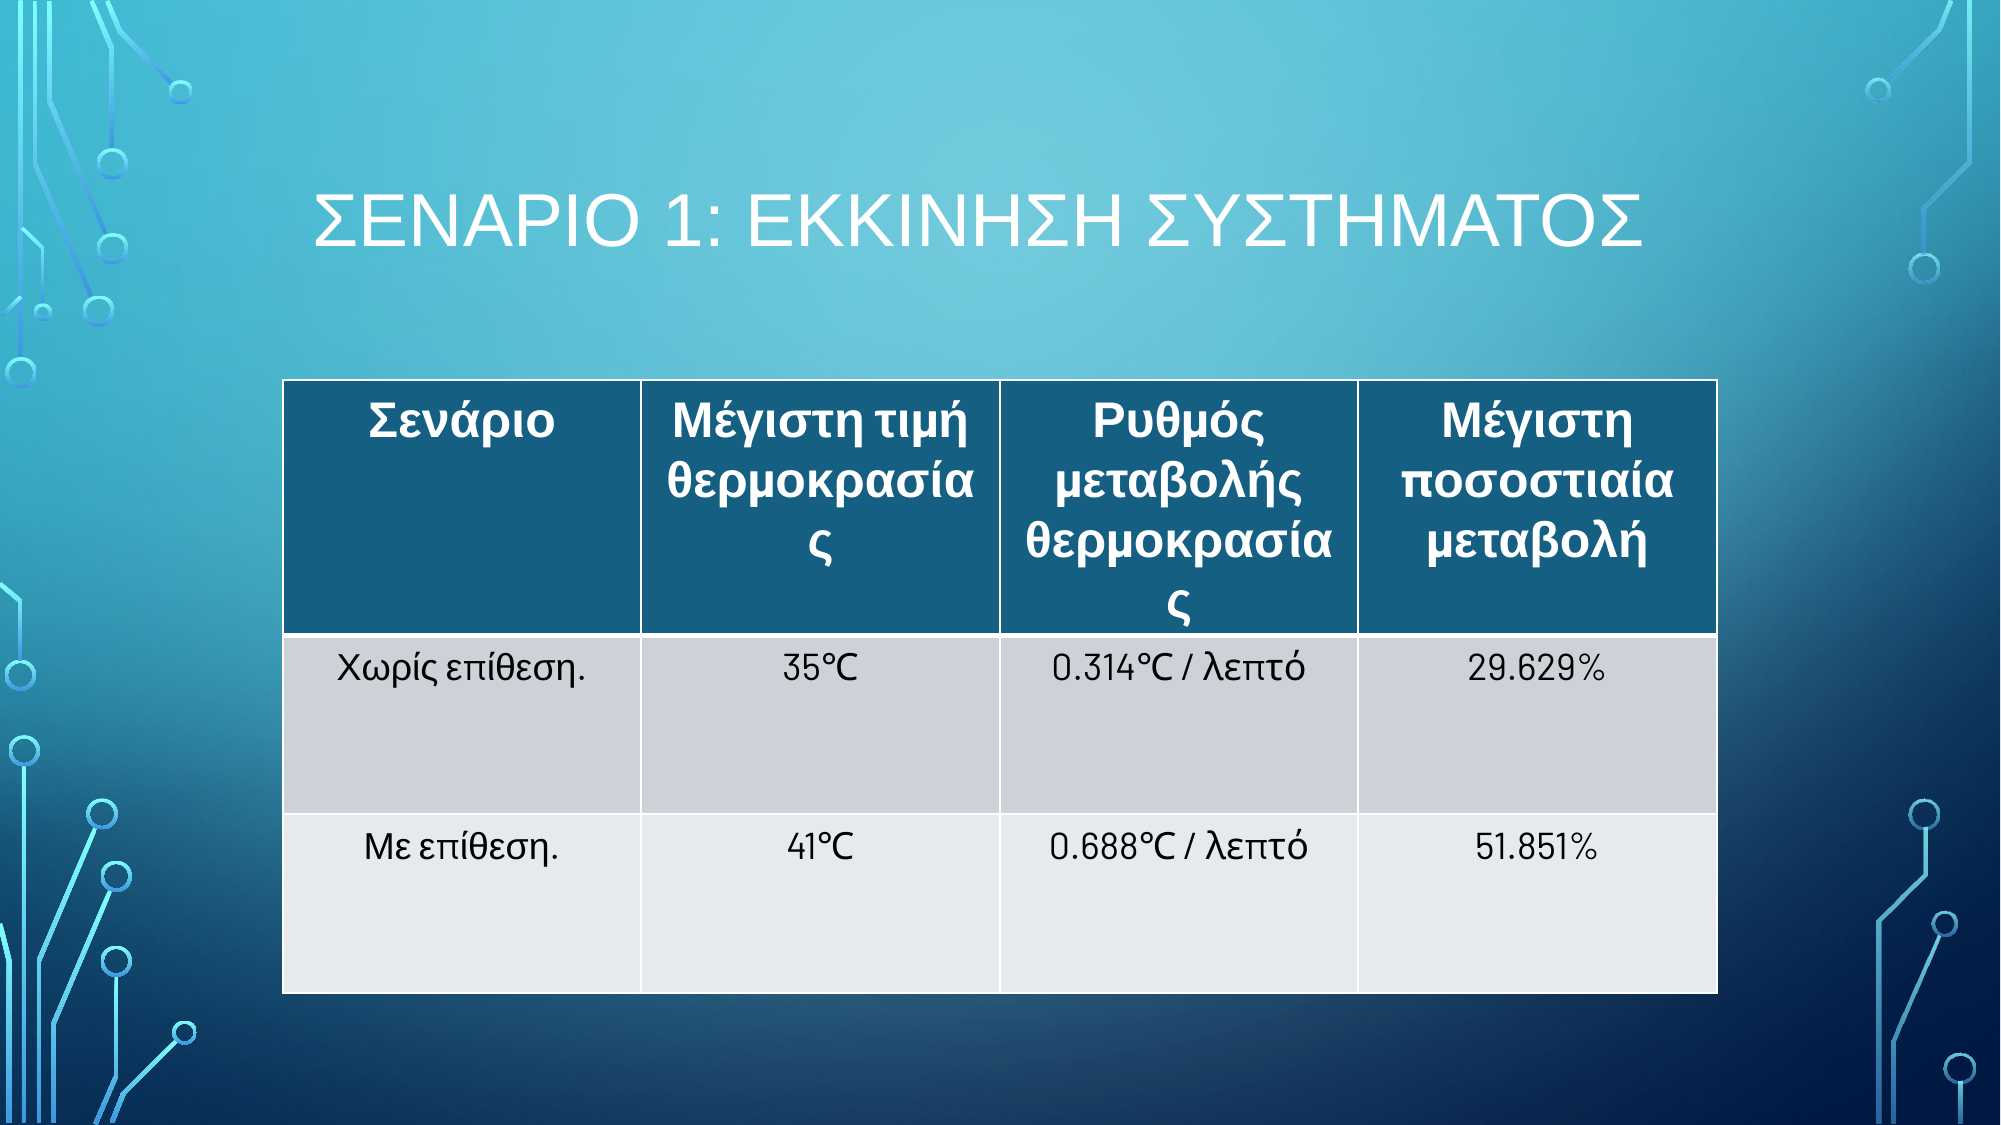

# ΣΕΝΑΡΙΟ 1: ΕΚΚΙΝΗΣΗ ΣΥΣΤΗΜΑΤΟΣ
| Σενάριο | Μέγιστη τιμή θερμοκρασίας | Ρυθμός μεταβολής θερμοκρασίας | Μέγιστη ποσοστιαία μεταβολή |
| --- | --- | --- | --- |
| Χωρίς επίθεση. | 35℃ | 0.314℃ / λεπτό | 29.629% |
| Με επίθεση. | 41℃ | 0.688℃ / λεπτό | 51.851% |